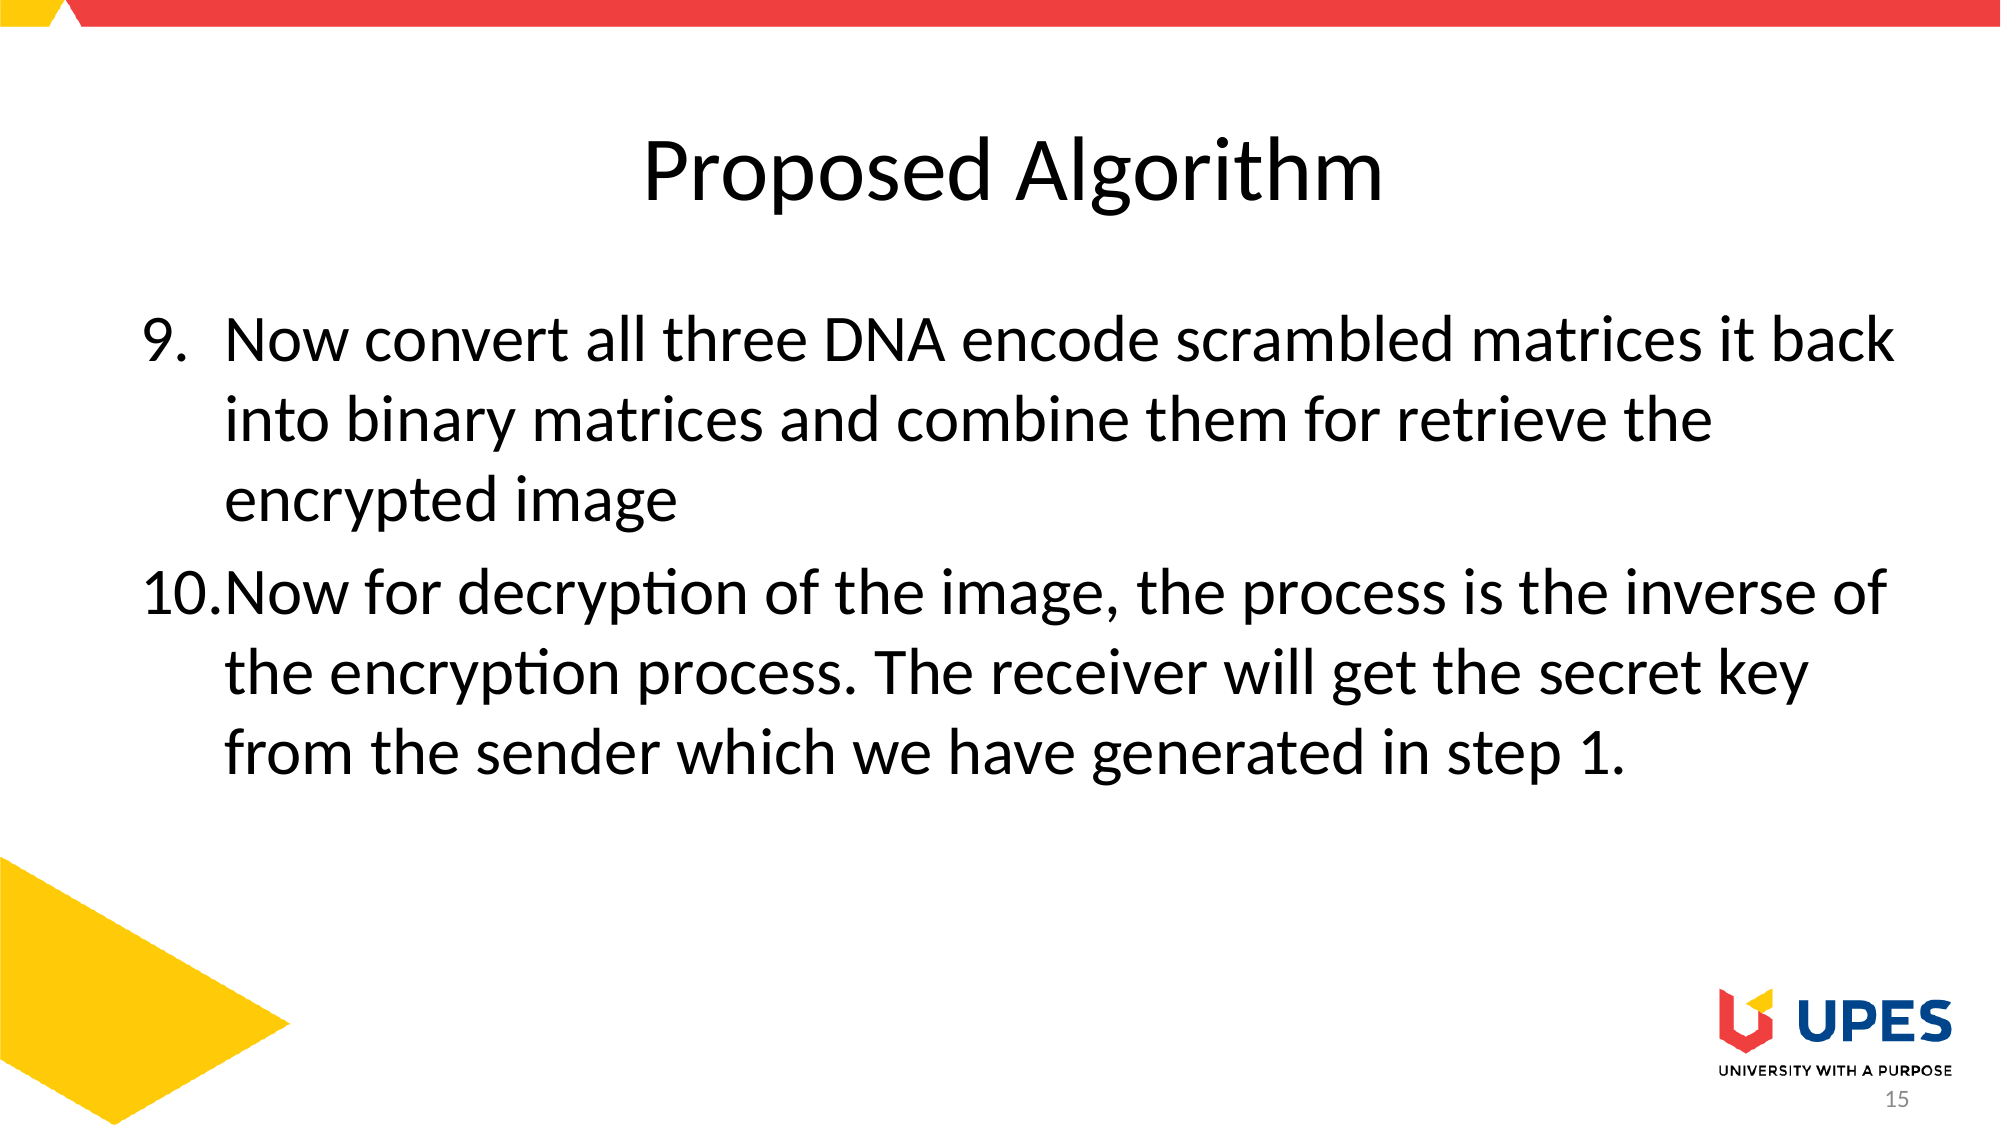

# Proposed Algorithm
Now convert all three DNA encode scrambled matrices it back into binary matrices and combine them for retrieve the encrypted image
Now for decryption of the image, the process is the inverse of the encryption process. The receiver will get the secret key from the sender which we have generated in step 1.